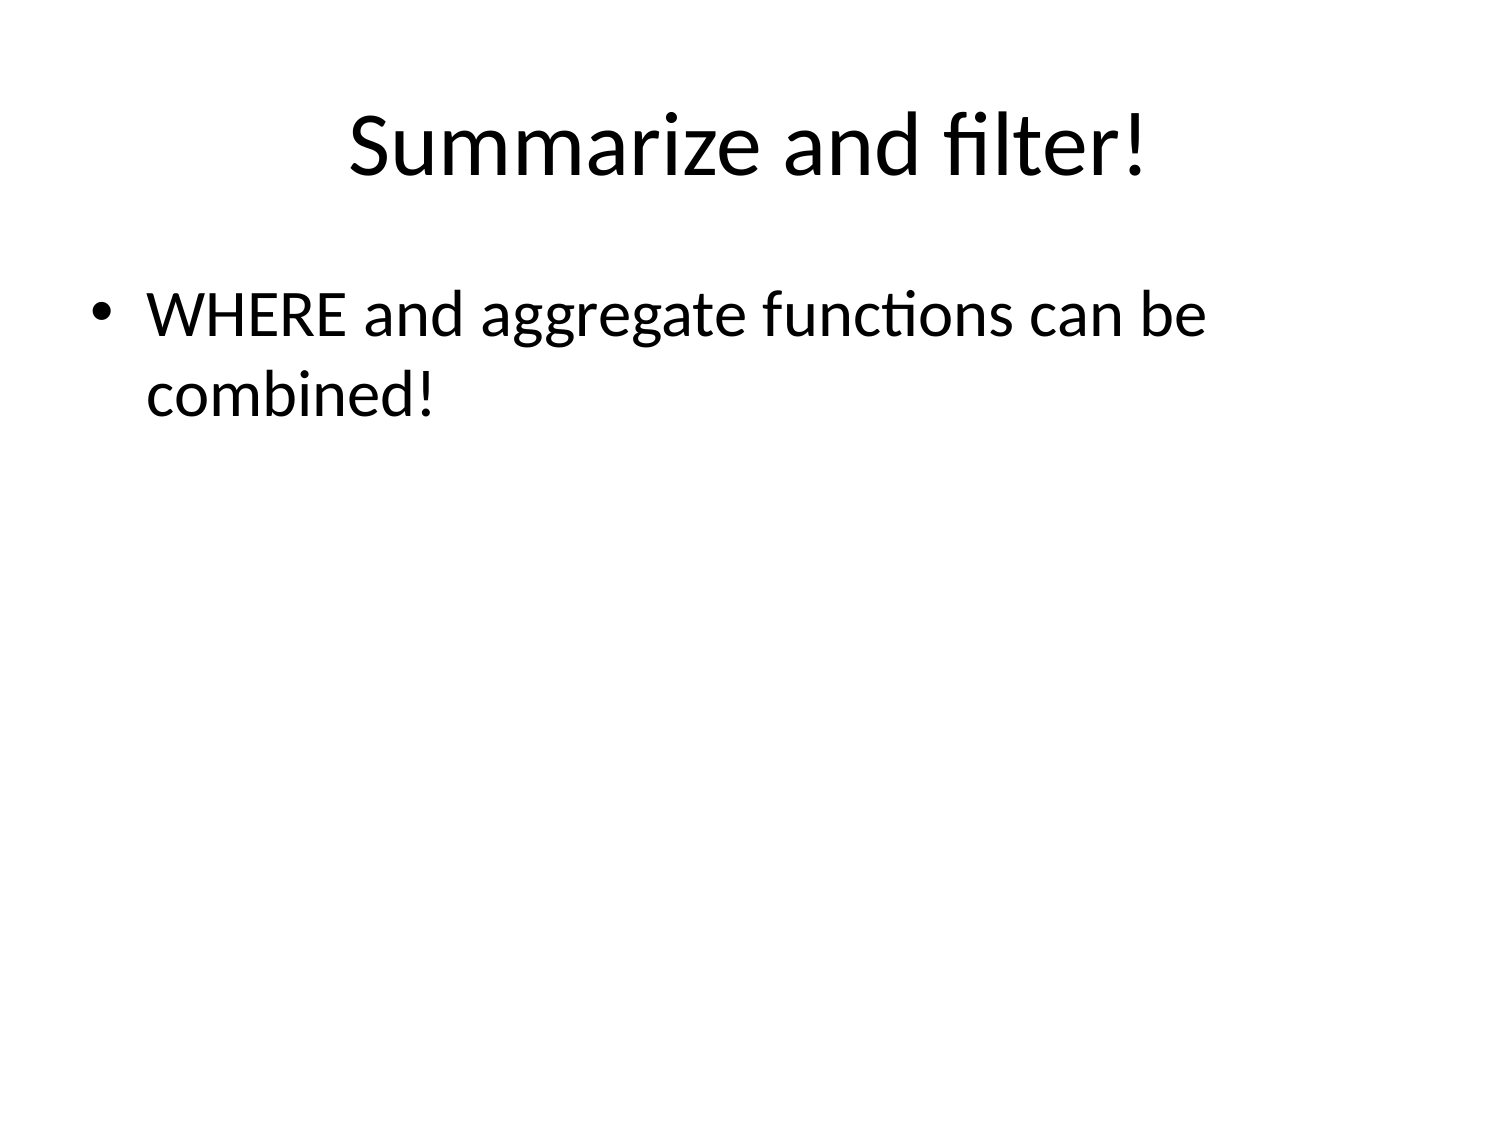

# Summarize and filter!
WHERE and aggregate functions can be combined!